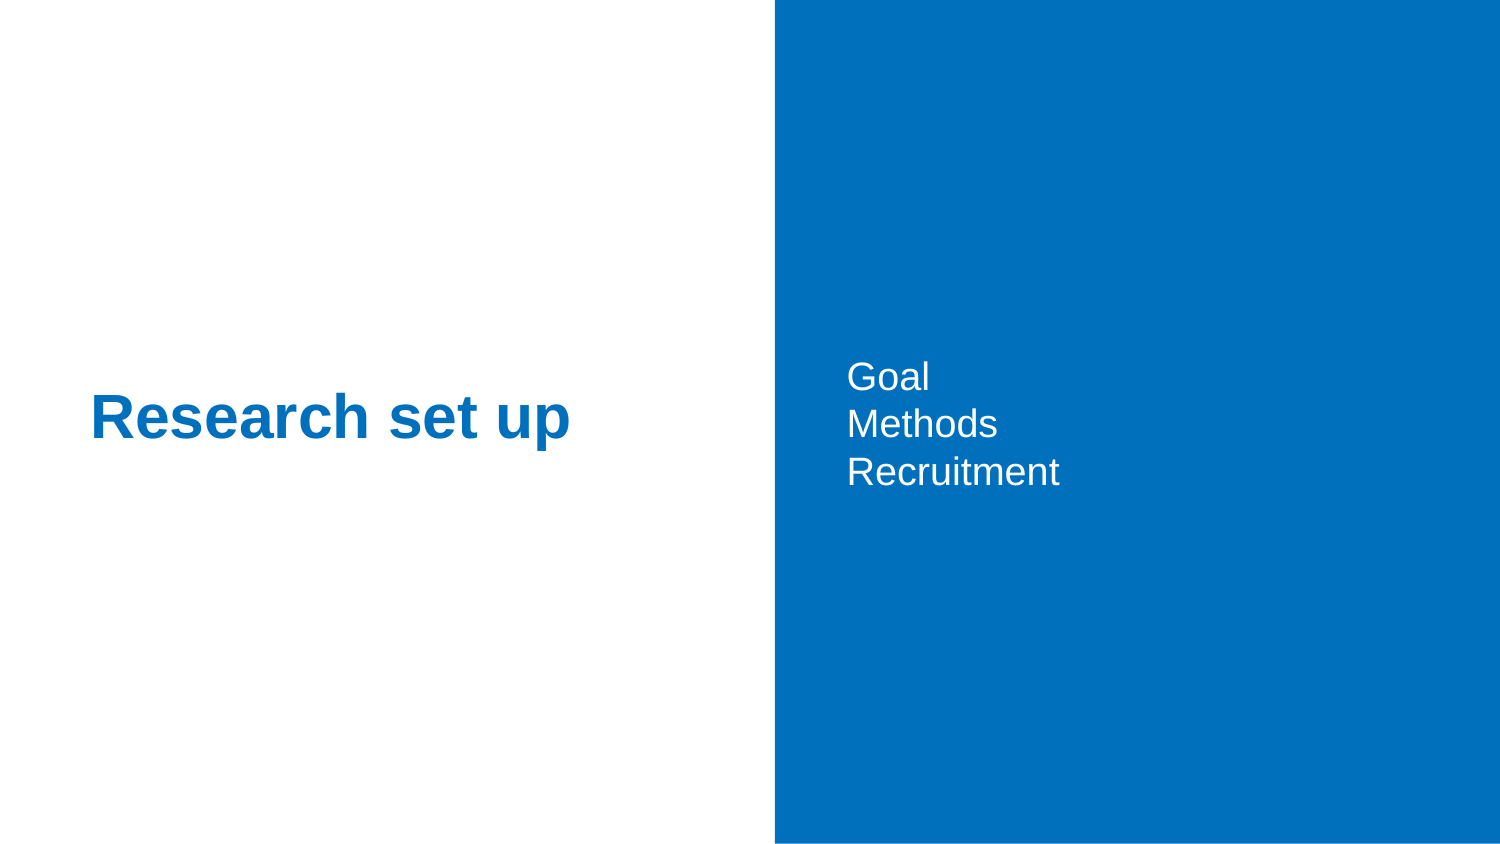

Goal
Methods
Recruitment
# Research set up